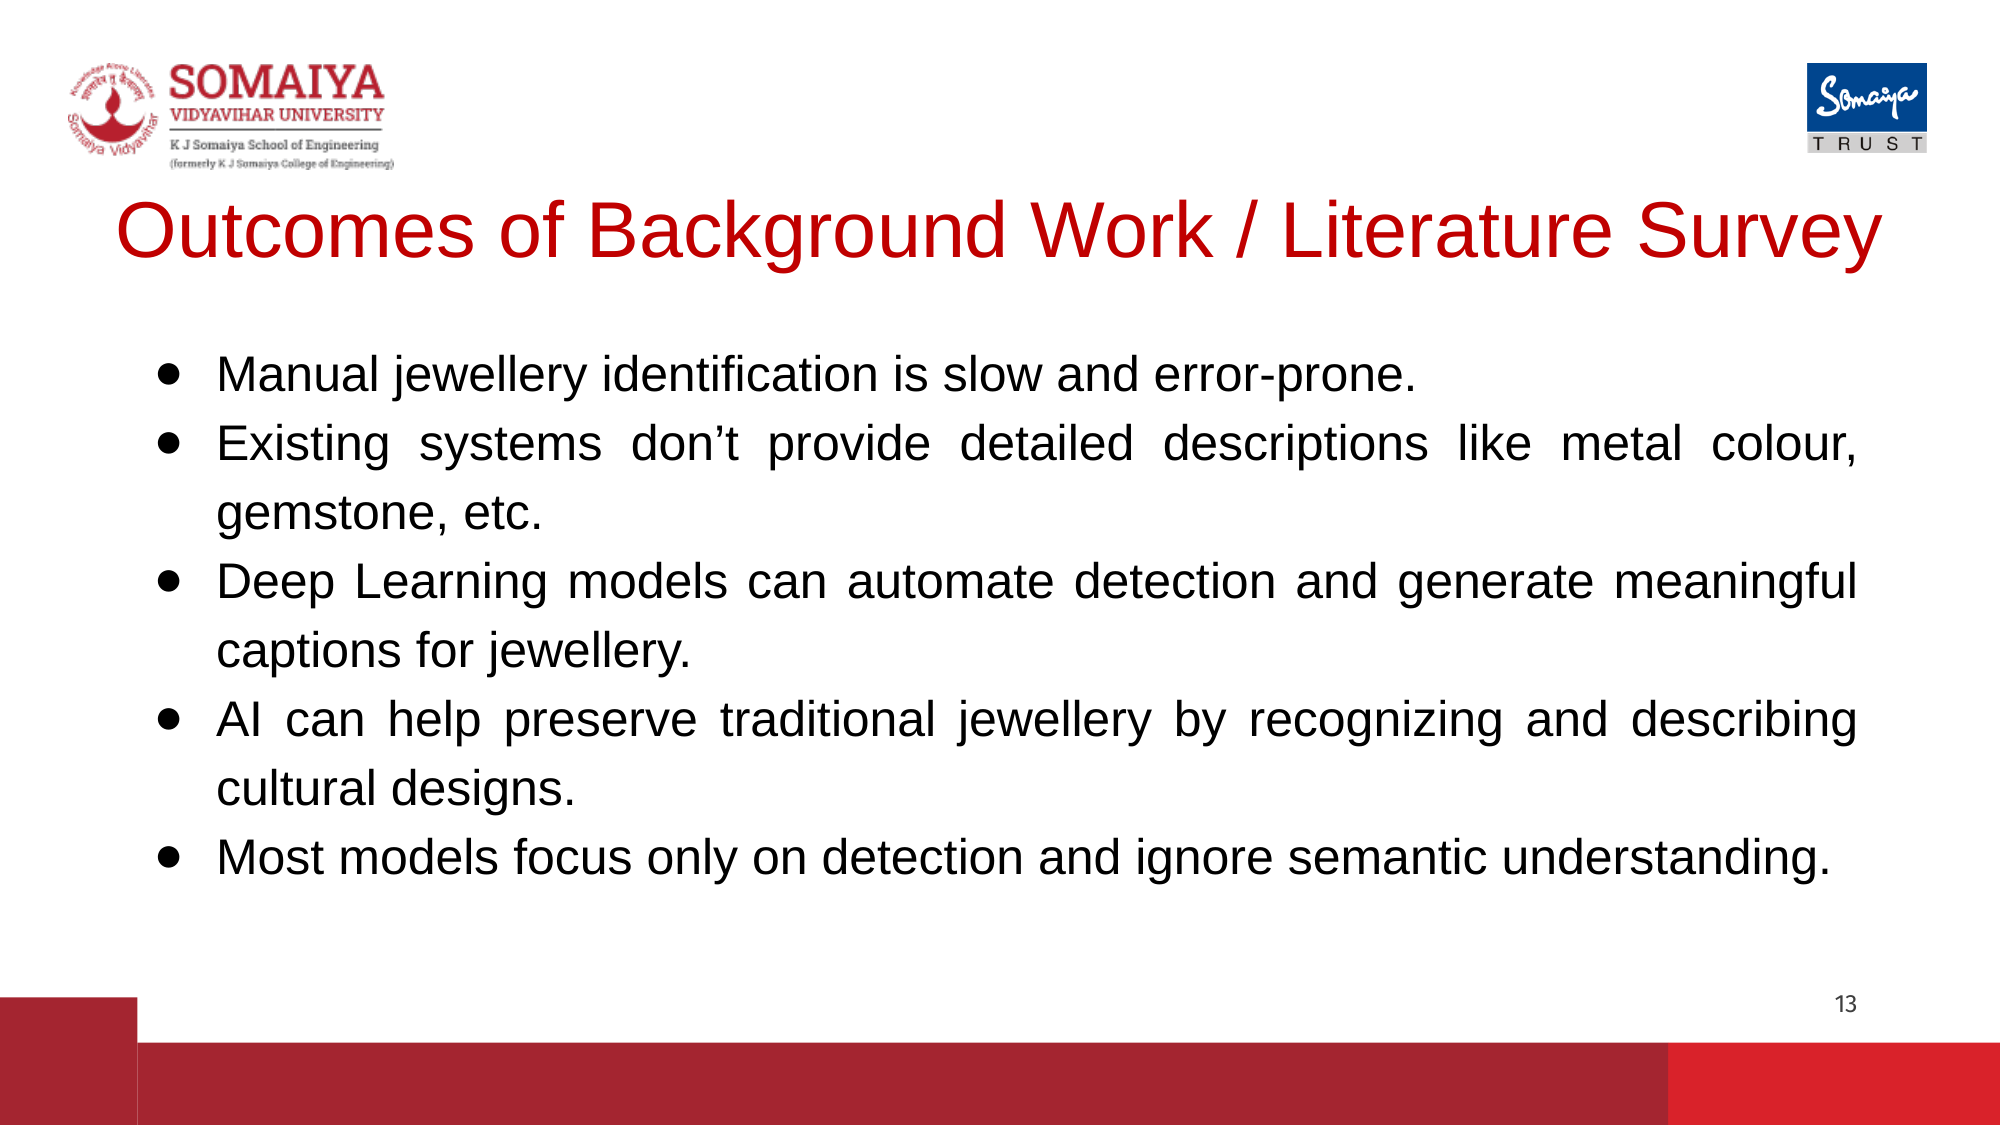

# Outcomes of Background Work / Literature Survey
Manual jewellery identification is slow and error-prone.
Existing systems don’t provide detailed descriptions like metal colour, gemstone, etc.
Deep Learning models can automate detection and generate meaningful captions for jewellery.
AI can help preserve traditional jewellery by recognizing and describing cultural designs.
Most models focus only on detection and ignore semantic understanding.
13